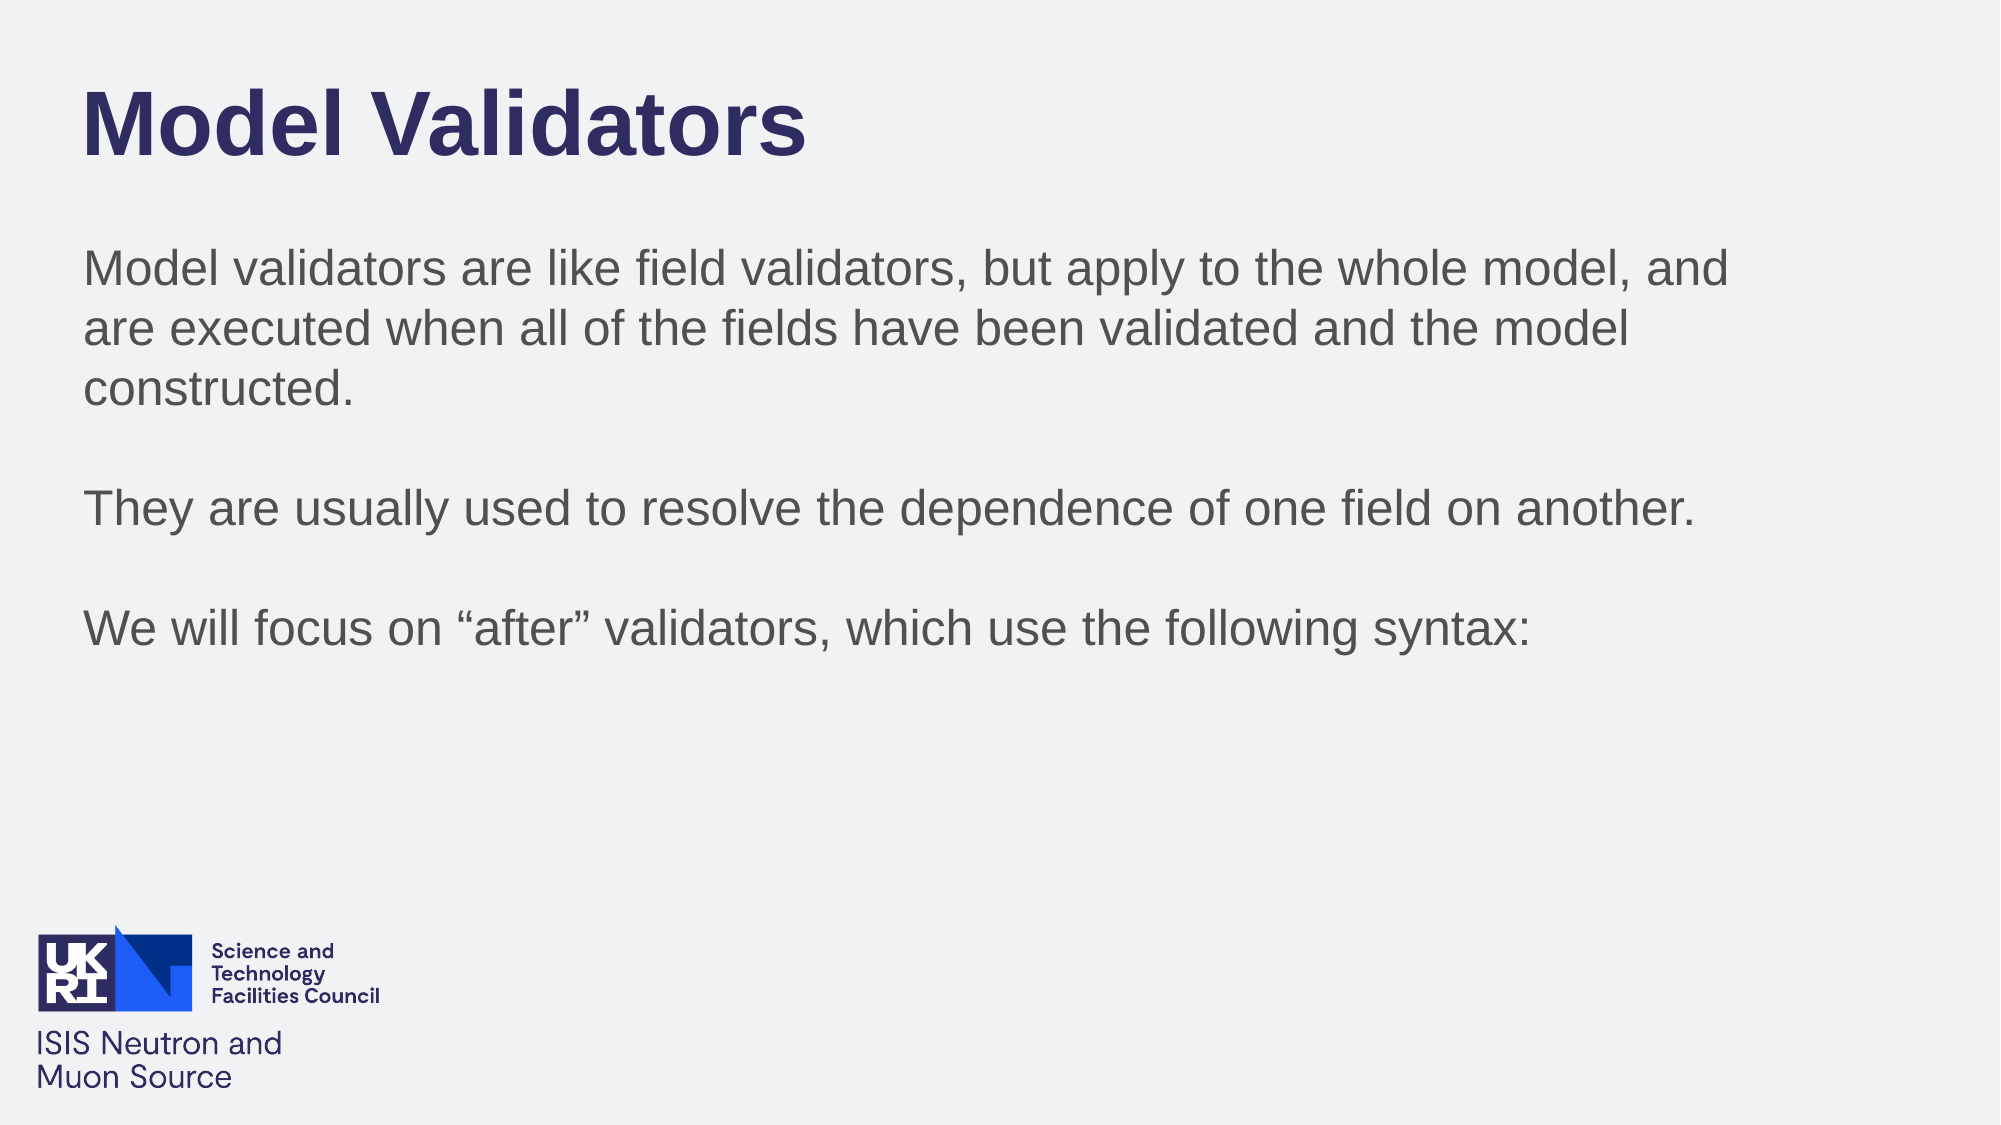

Model Validators
Model validators are like field validators, but apply to the whole model, and are executed when all of the fields have been validated and the model constructed.

They are usually used to resolve the dependence of one field on another.

We will focus on “after” validators, which use the following syntax: